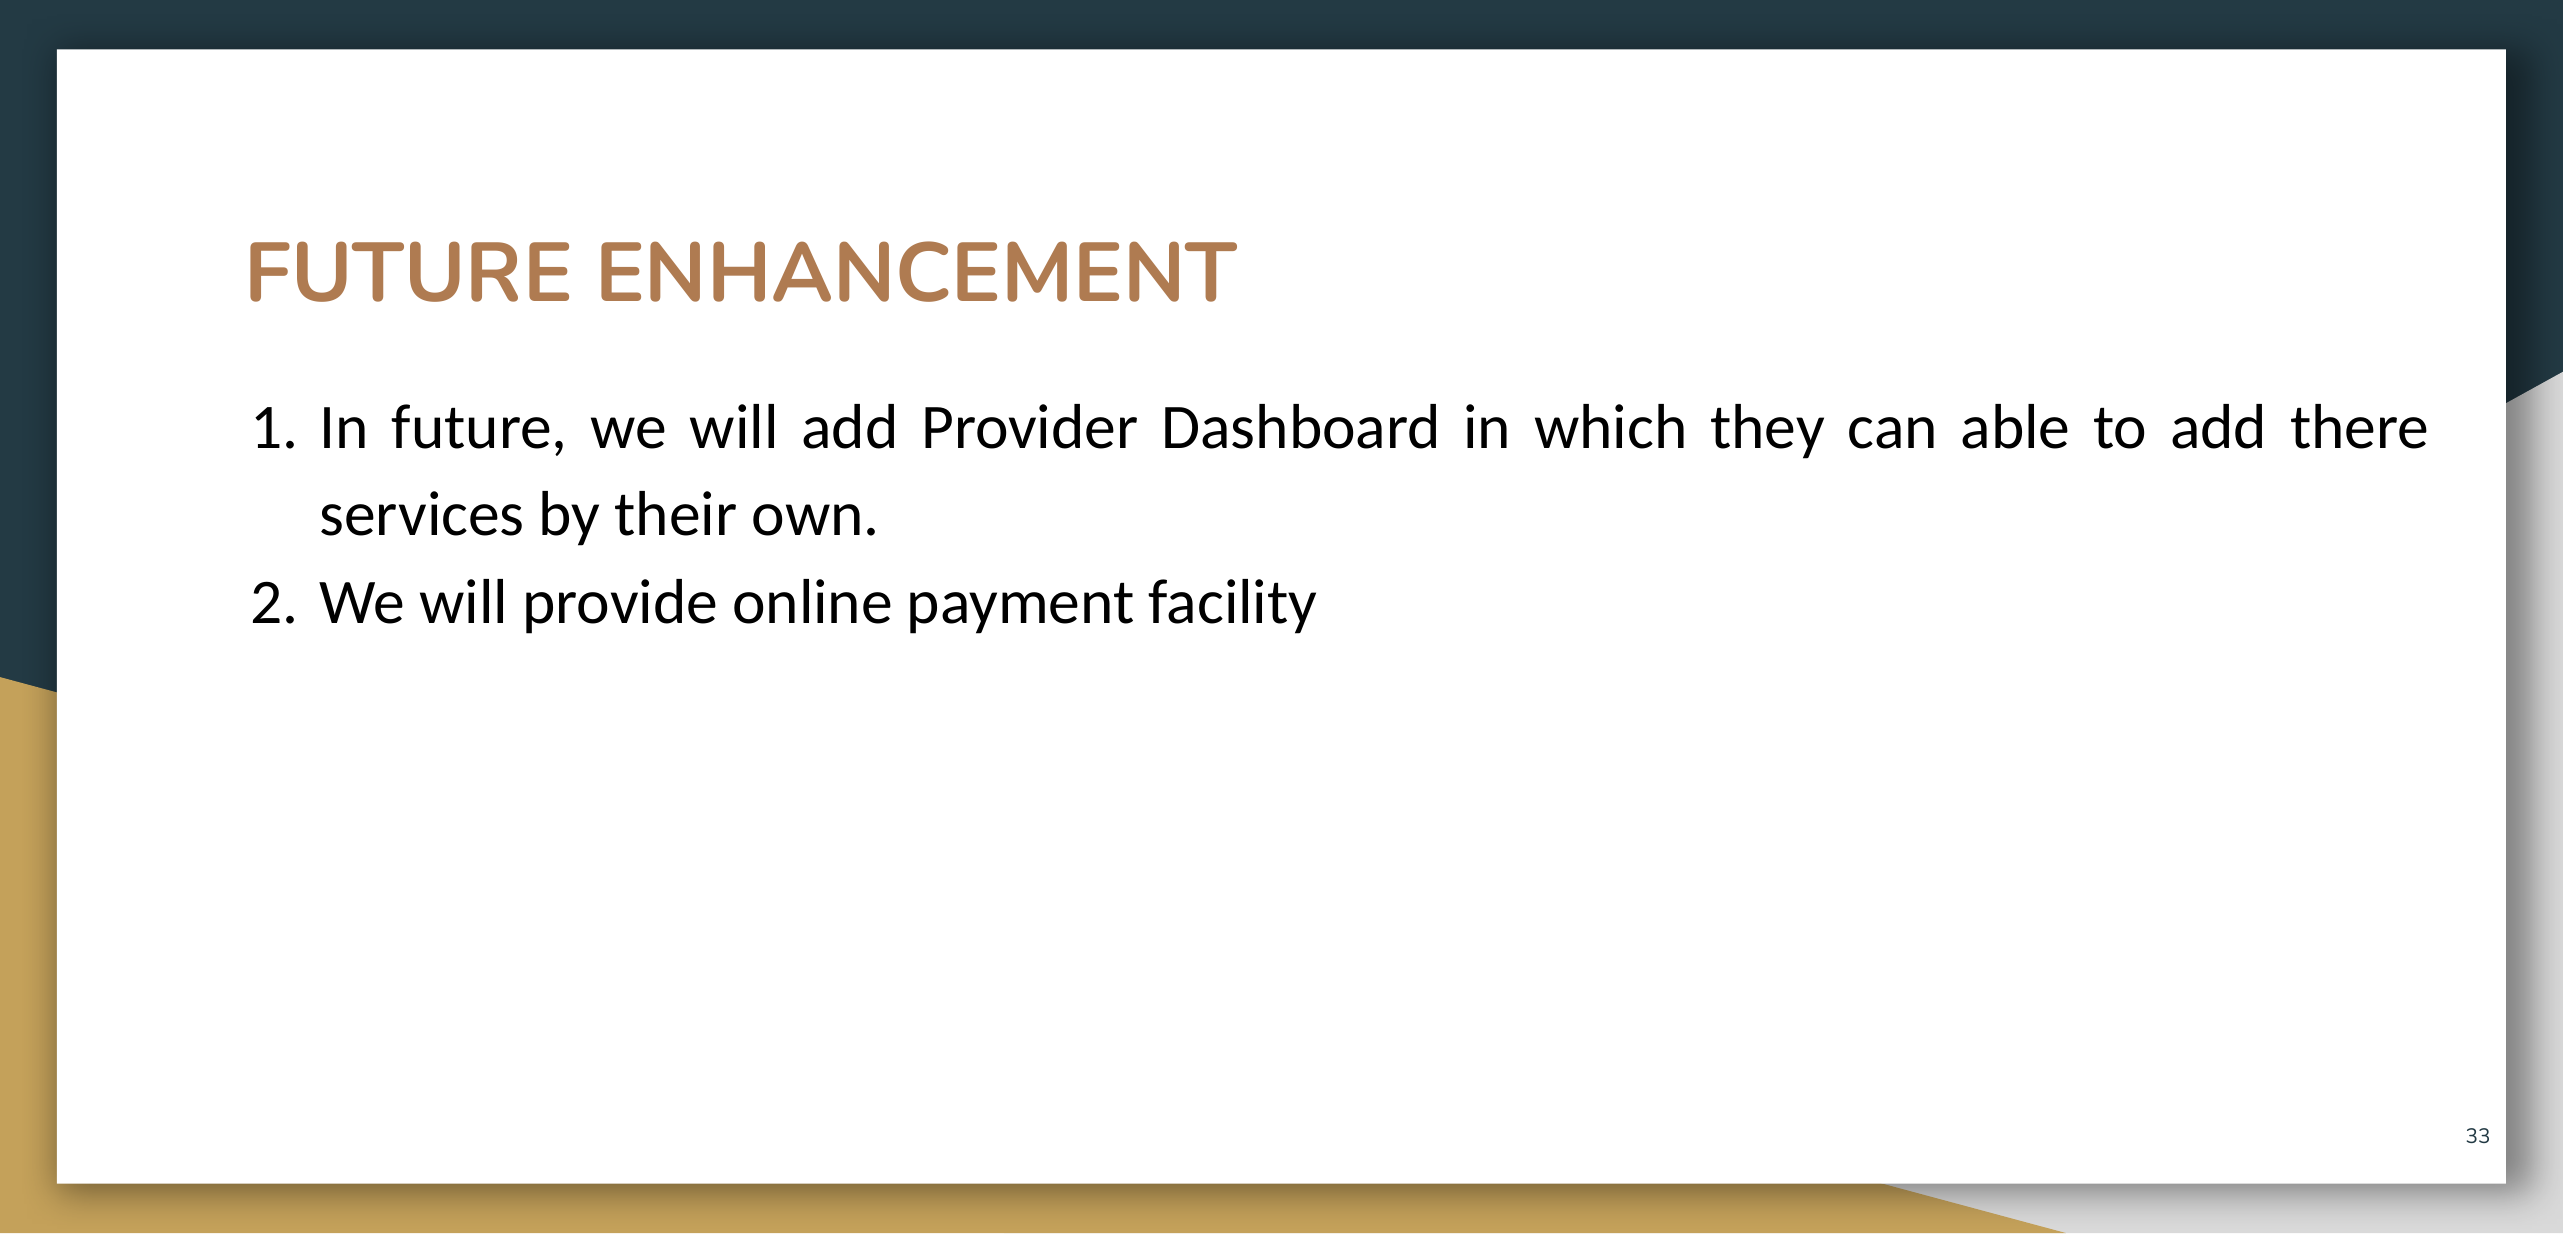

# FUTURE ENHANCEMENT
In future, we will add Provider Dashboard in which they can able to add there services by their own.
We will provide online payment facility
33